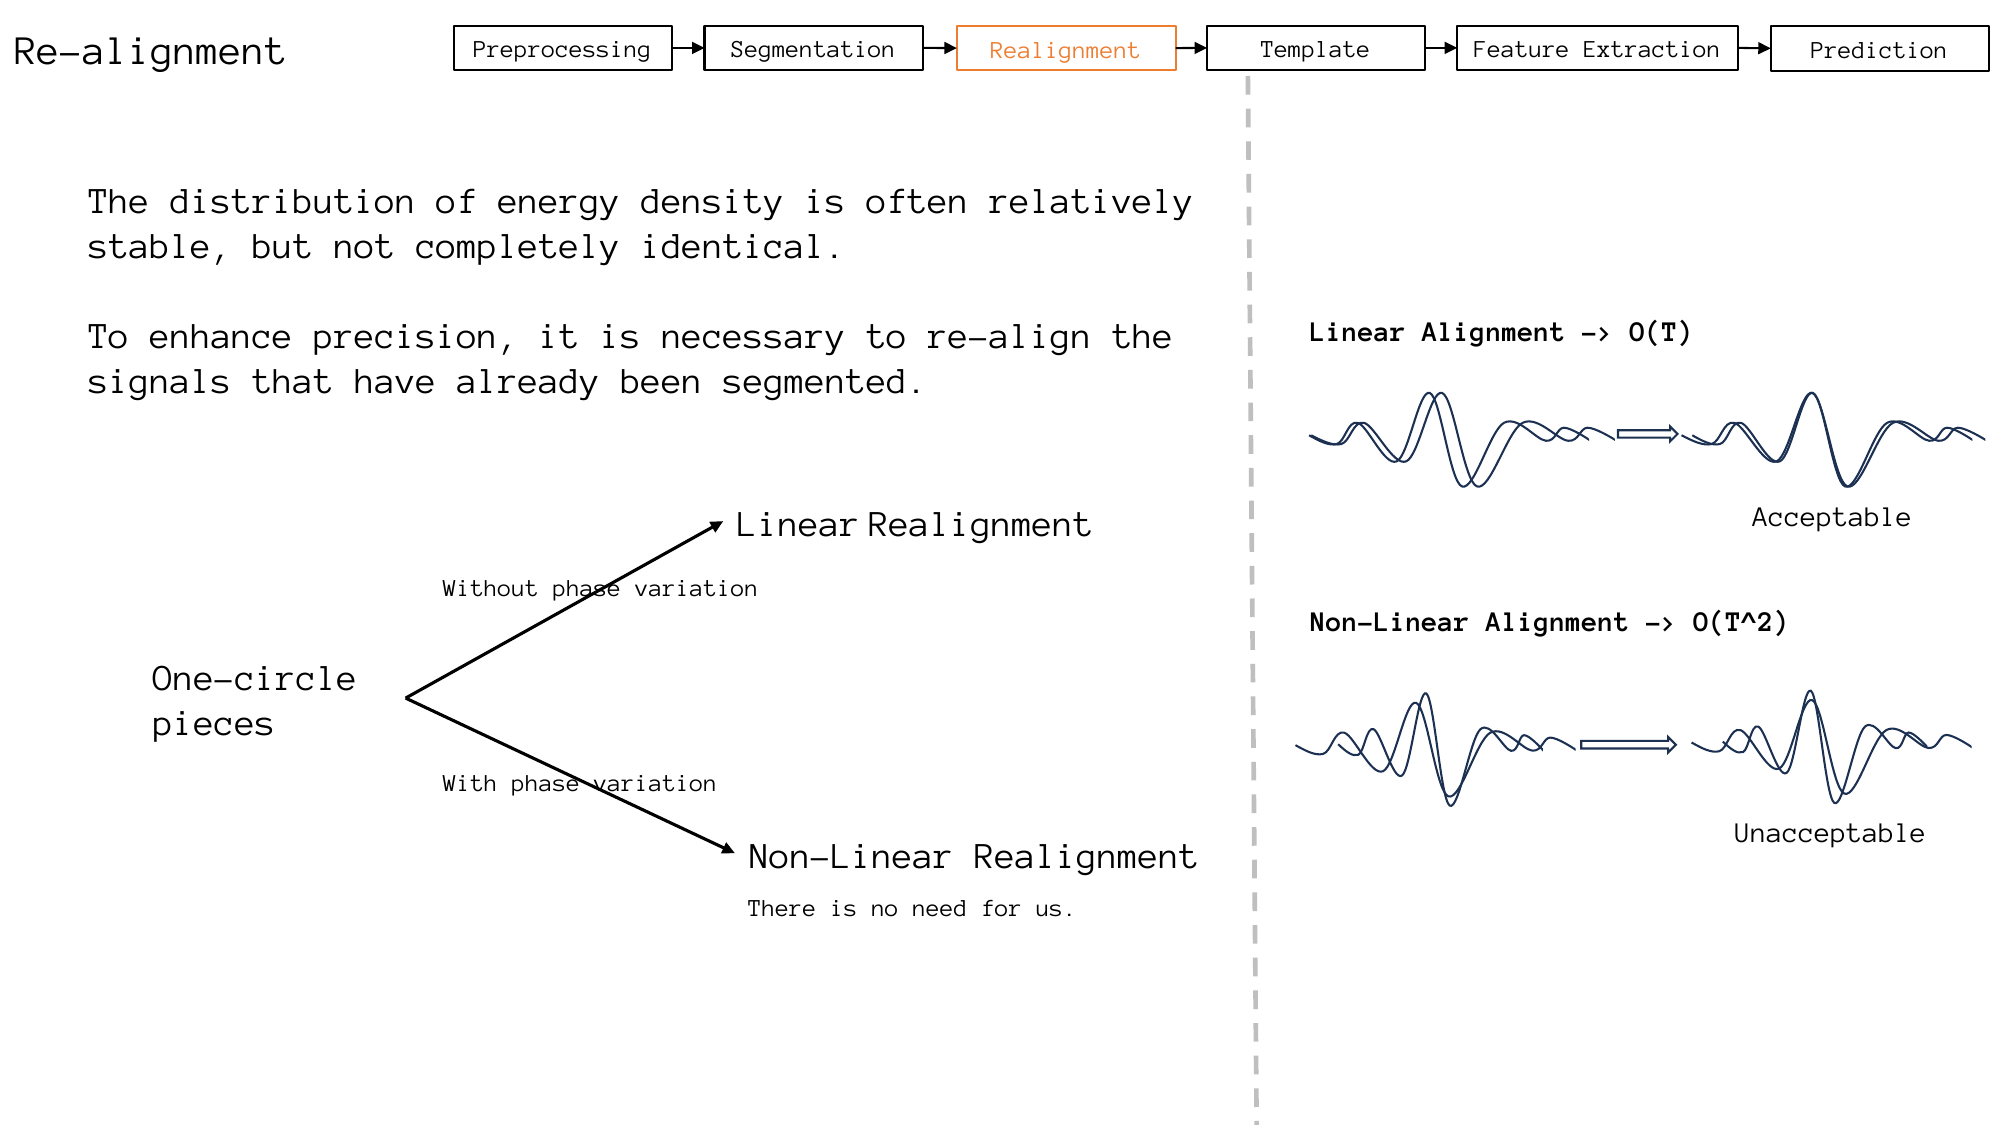

Re-alignment
Feature Extraction
Template
Preprocessing
Segmentation
Realignment
Prediction
The distribution of energy density is often relatively stable, but not completely identical.

To enhance precision, it is necessary to re-align the signals that have already been segmented.
Linear Alignment -> O(T)

Acceptable
Linear Realignment
Without phase variation
Non-Linear Alignment -> O(T^2)
One-circle pieces

With phase variation
Unacceptable
Non-Linear Realignment
There is no need for us.